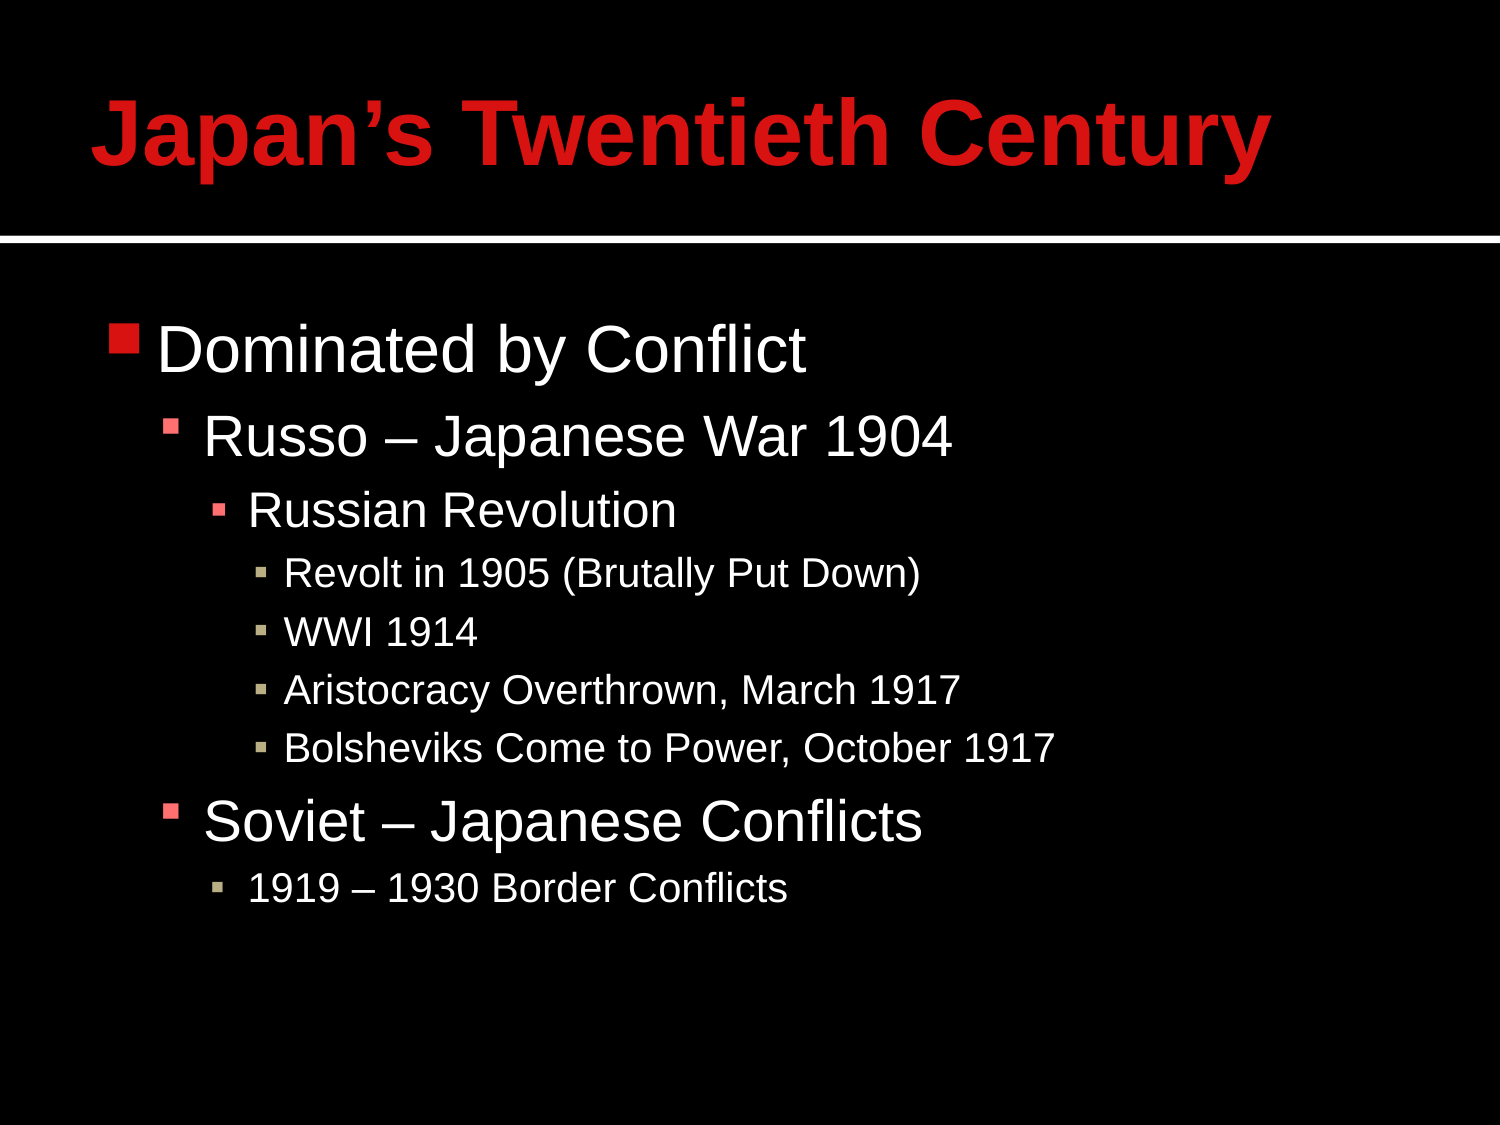

# Japan’s Twentieth Century
Dominated by Conflict
Russo – Japanese War 1904
Russian Revolution
Revolt in 1905 (Brutally Put Down)
WWI 1914
Aristocracy Overthrown, March 1917
Bolsheviks Come to Power, October 1917
Soviet – Japanese Conflicts
1919 – 1930 Border Conflicts